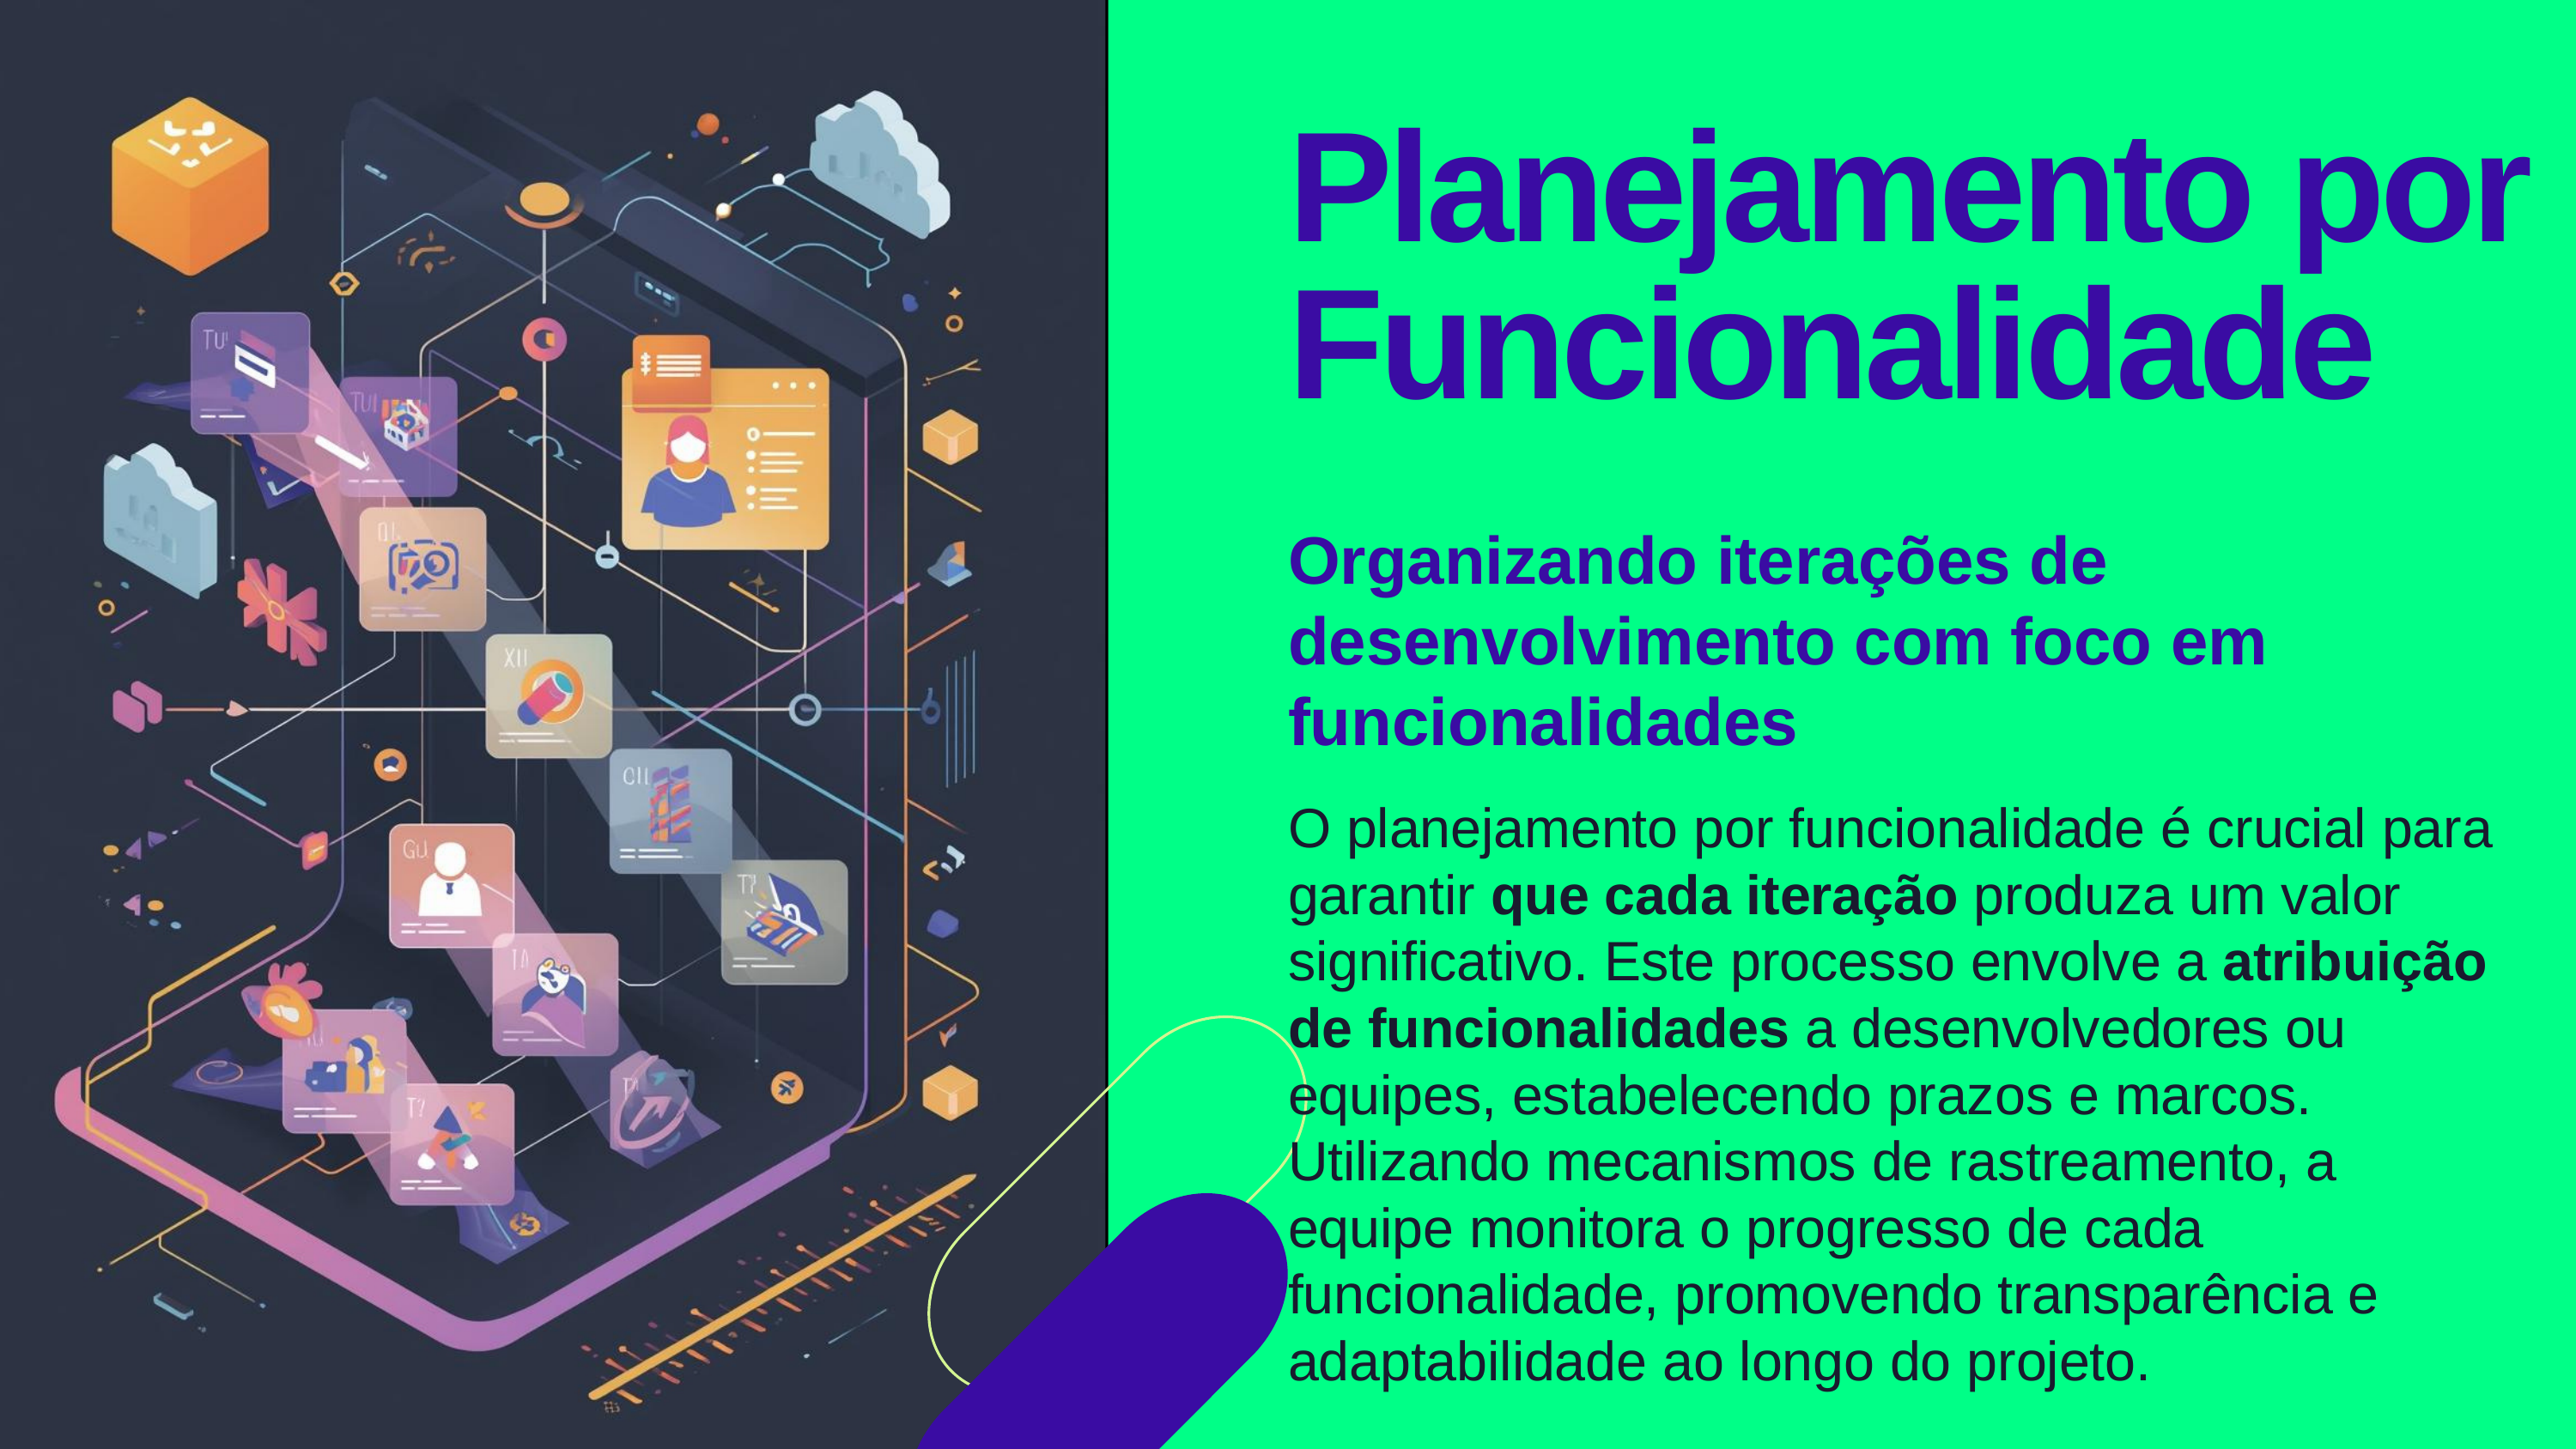

Planejamento por Funcionalidade
Organizando iterações de desenvolvimento com foco em funcionalidades
O planejamento por funcionalidade é crucial para garantir que cada iteração produza um valor significativo. Este processo envolve a atribuição de funcionalidades a desenvolvedores ou equipes, estabelecendo prazos e marcos. Utilizando mecanismos de rastreamento, a equipe monitora o progresso de cada funcionalidade, promovendo transparência e adaptabilidade ao longo do projeto.